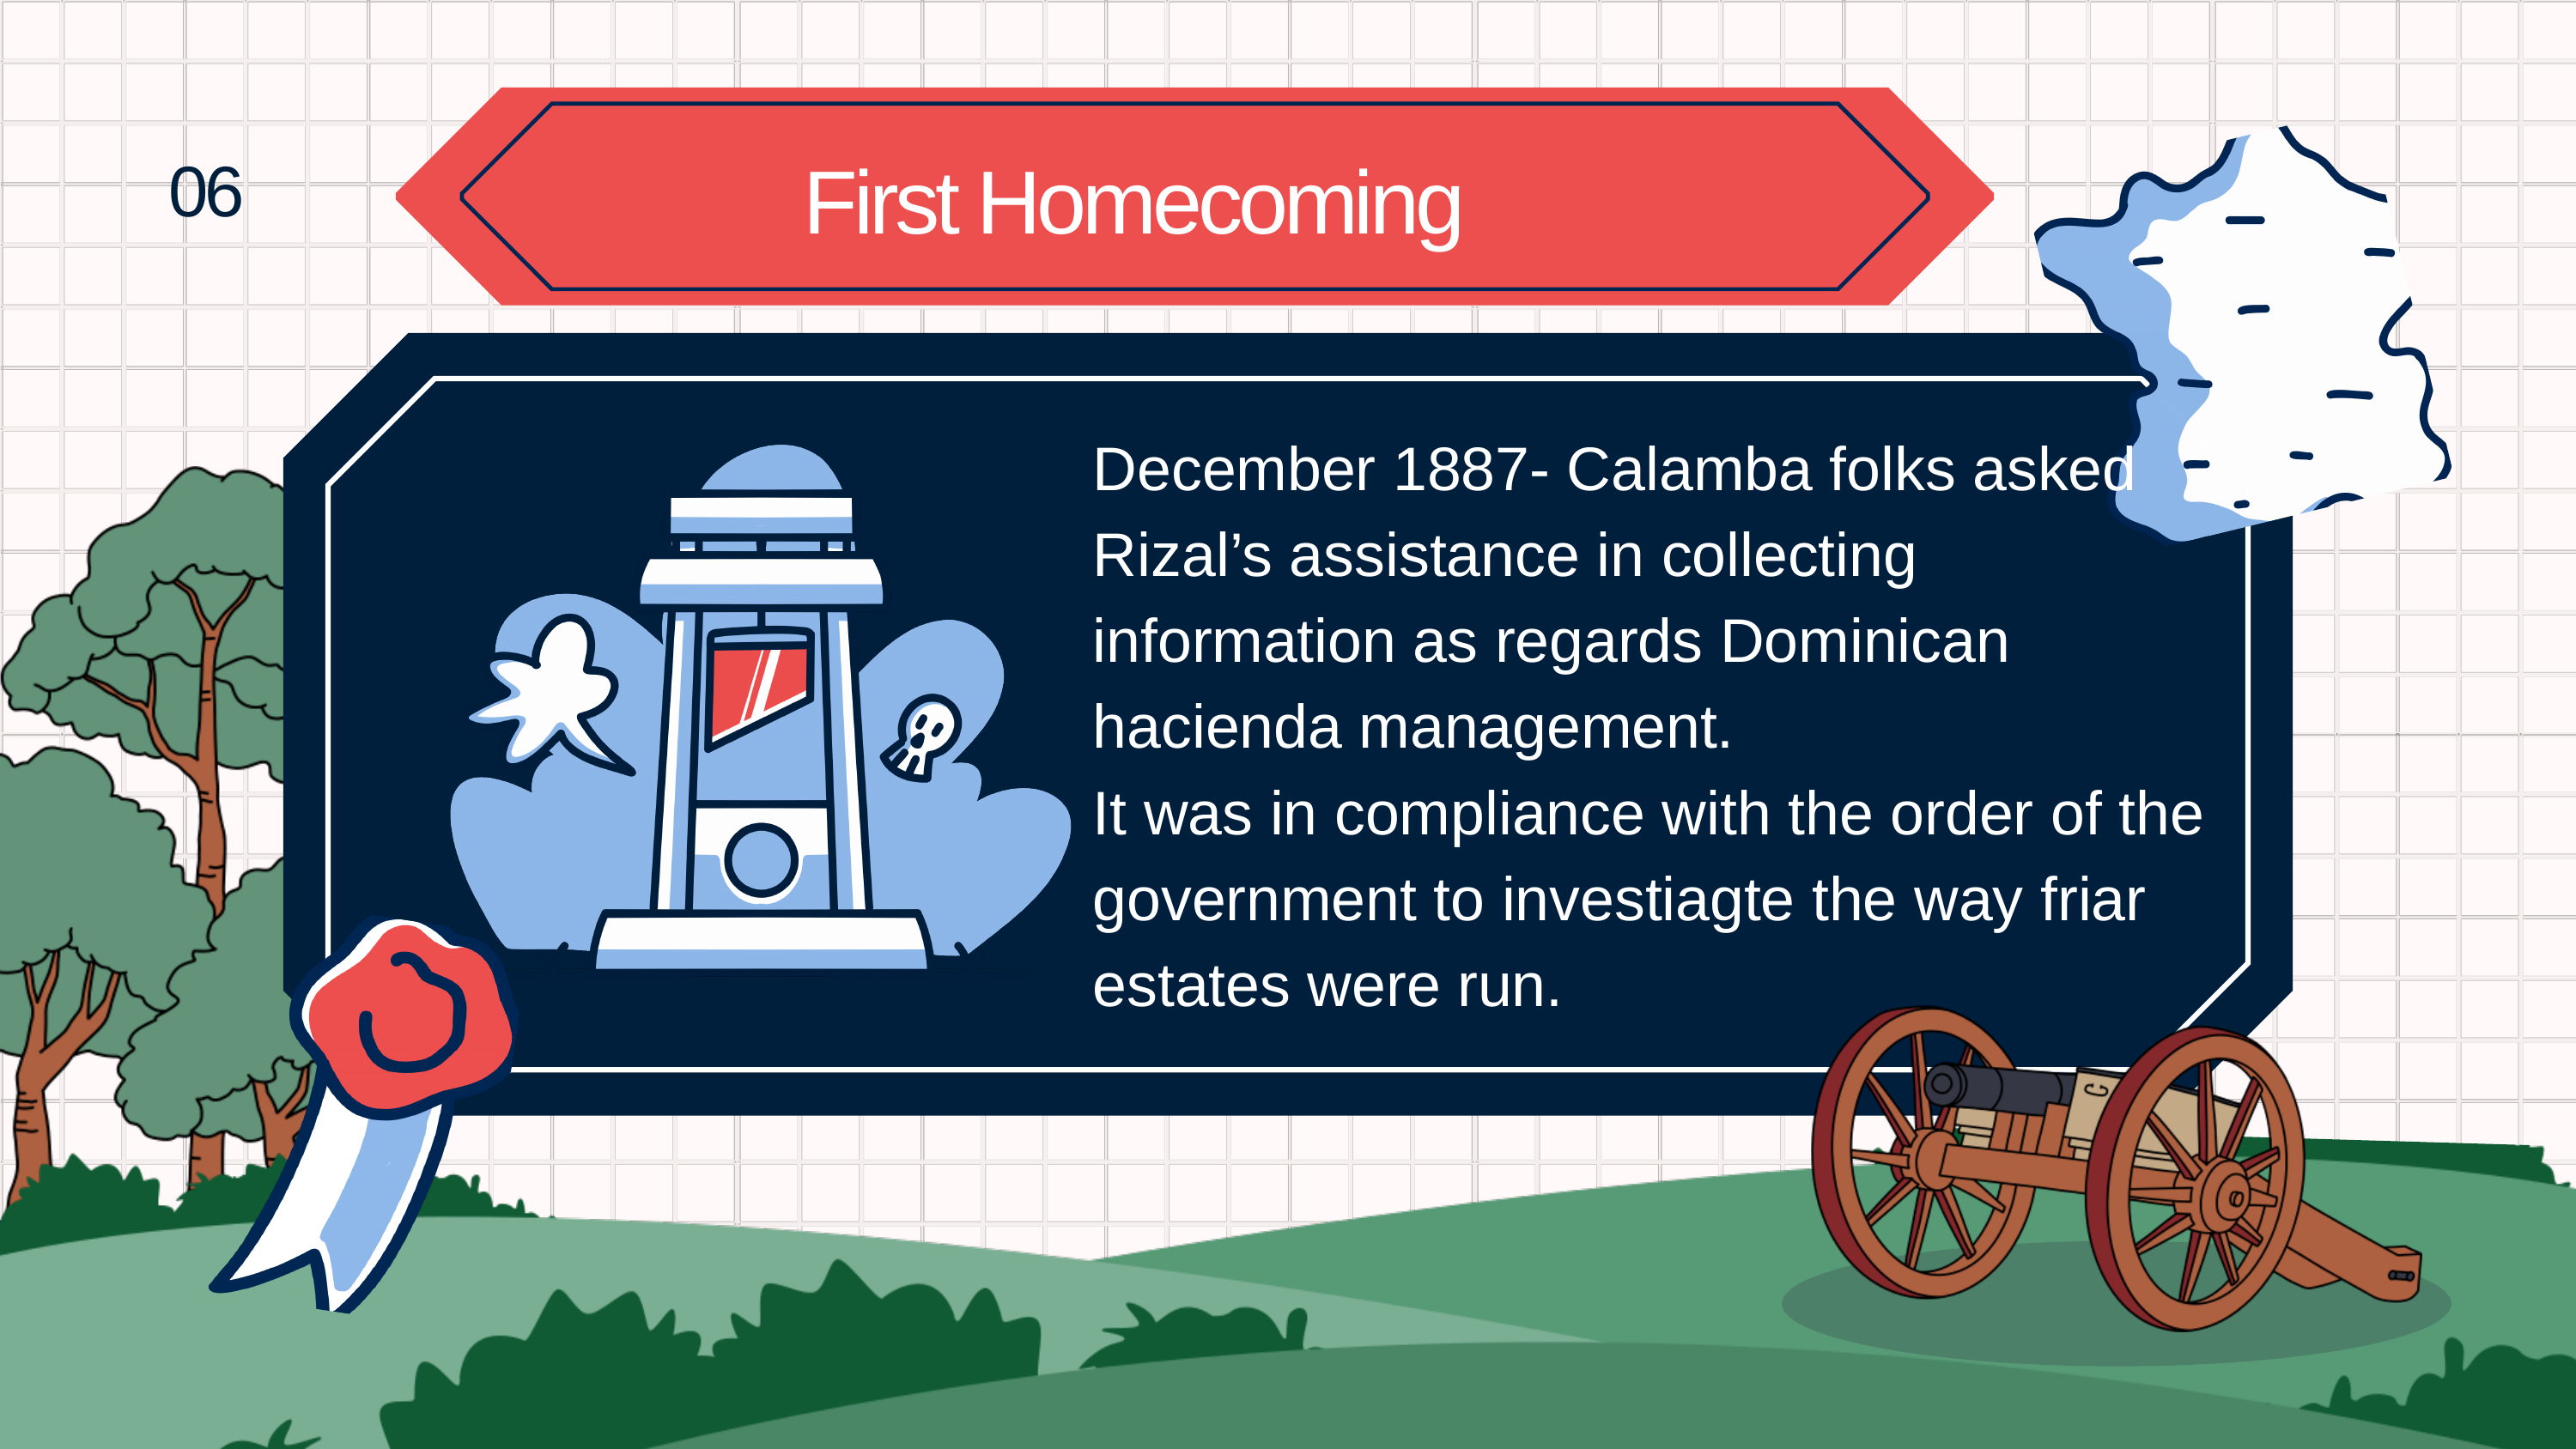

06
First Homecoming

December 1887- Calamba folks asked Rizal’s assistance in collecting information as regards Dominican hacienda management.
It was in compliance with the order of the government to investiagte the way friar estates were run.